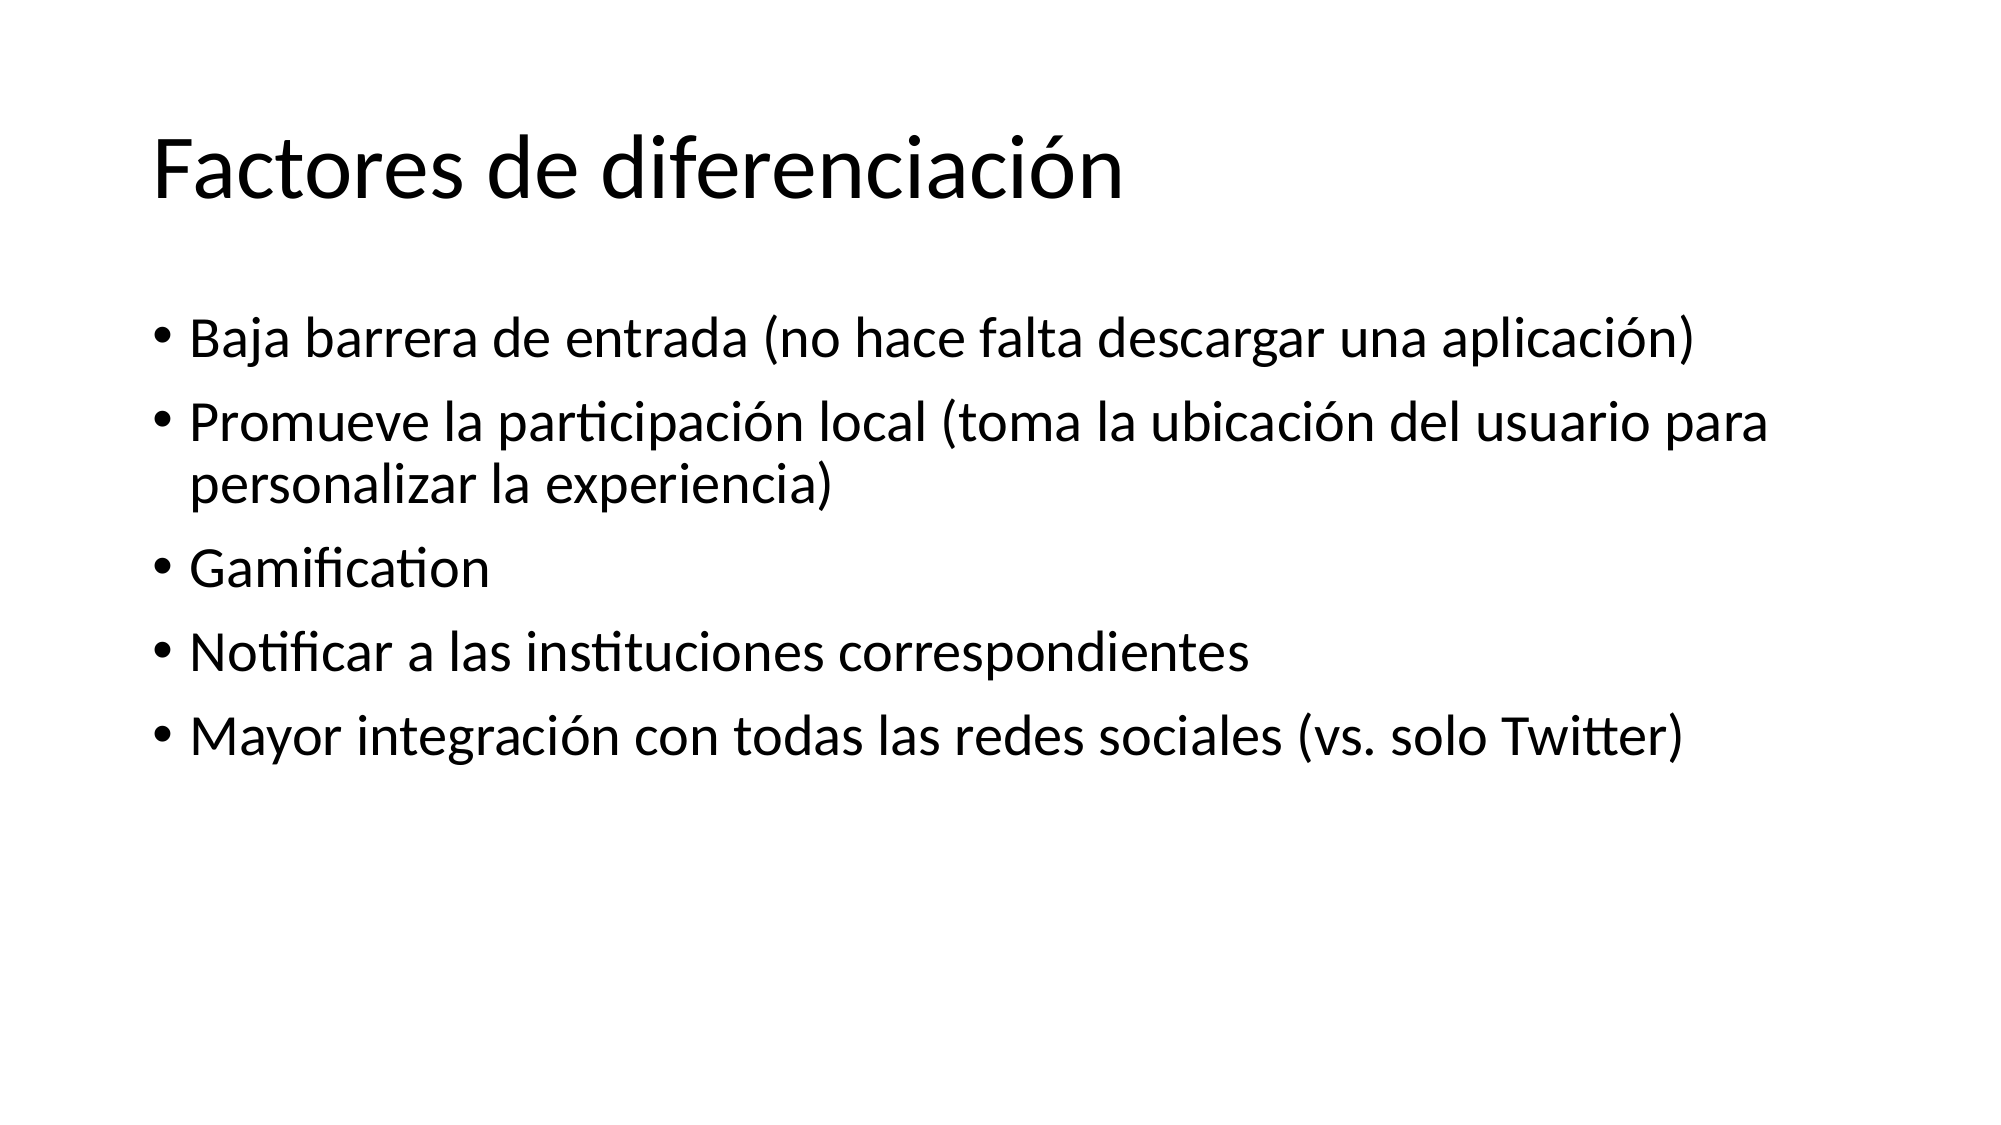

# Factores de diferenciación
Baja barrera de entrada (no hace falta descargar una aplicación)
Promueve la participación local (toma la ubicación del usuario para personalizar la experiencia)
Gamification
Notificar a las instituciones correspondientes
Mayor integración con todas las redes sociales (vs. solo Twitter)